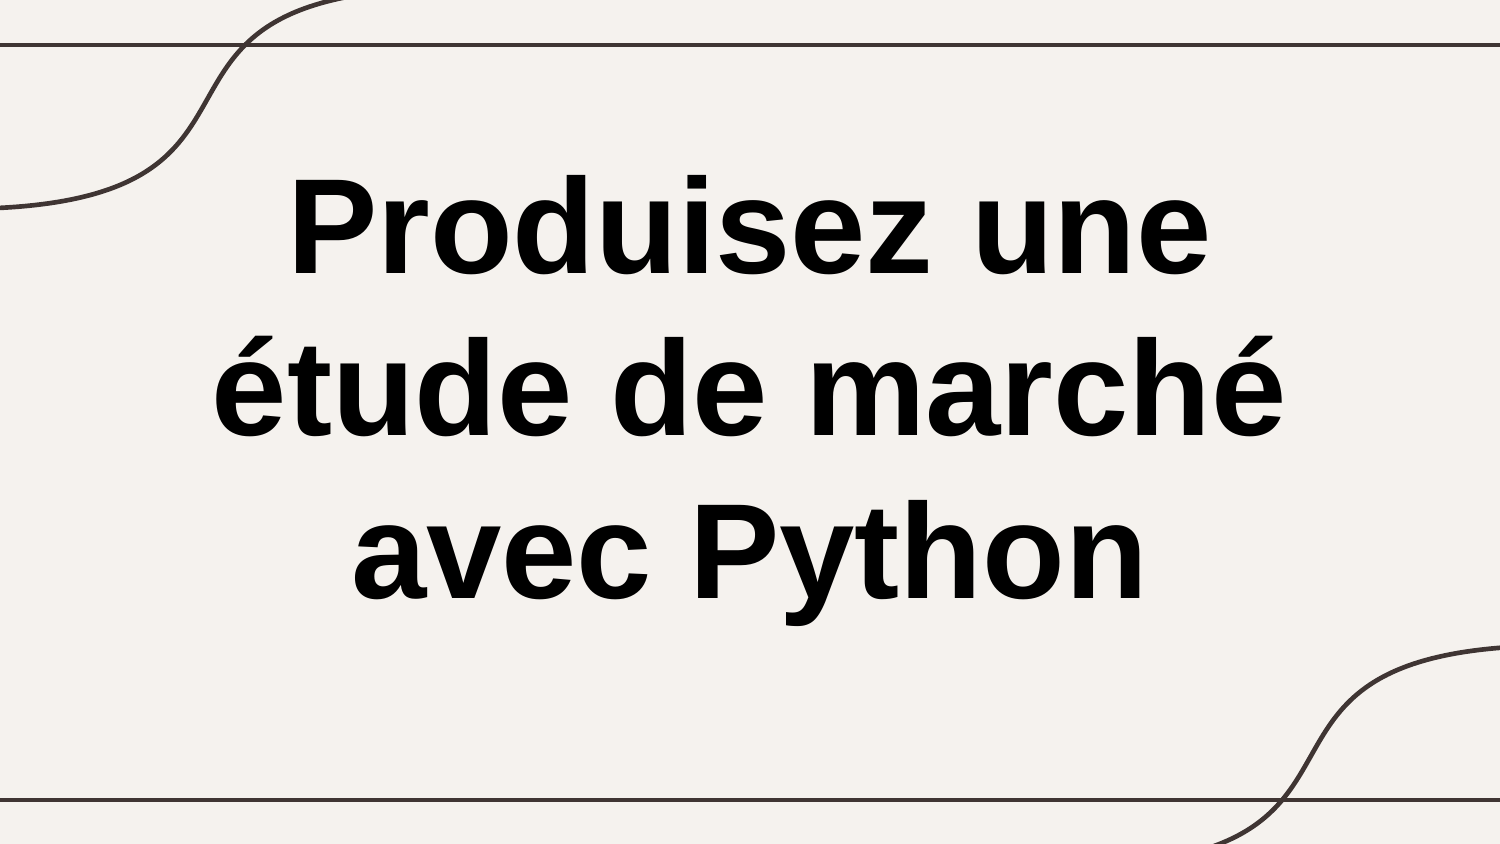

# Produisez une étude de marché avec Python